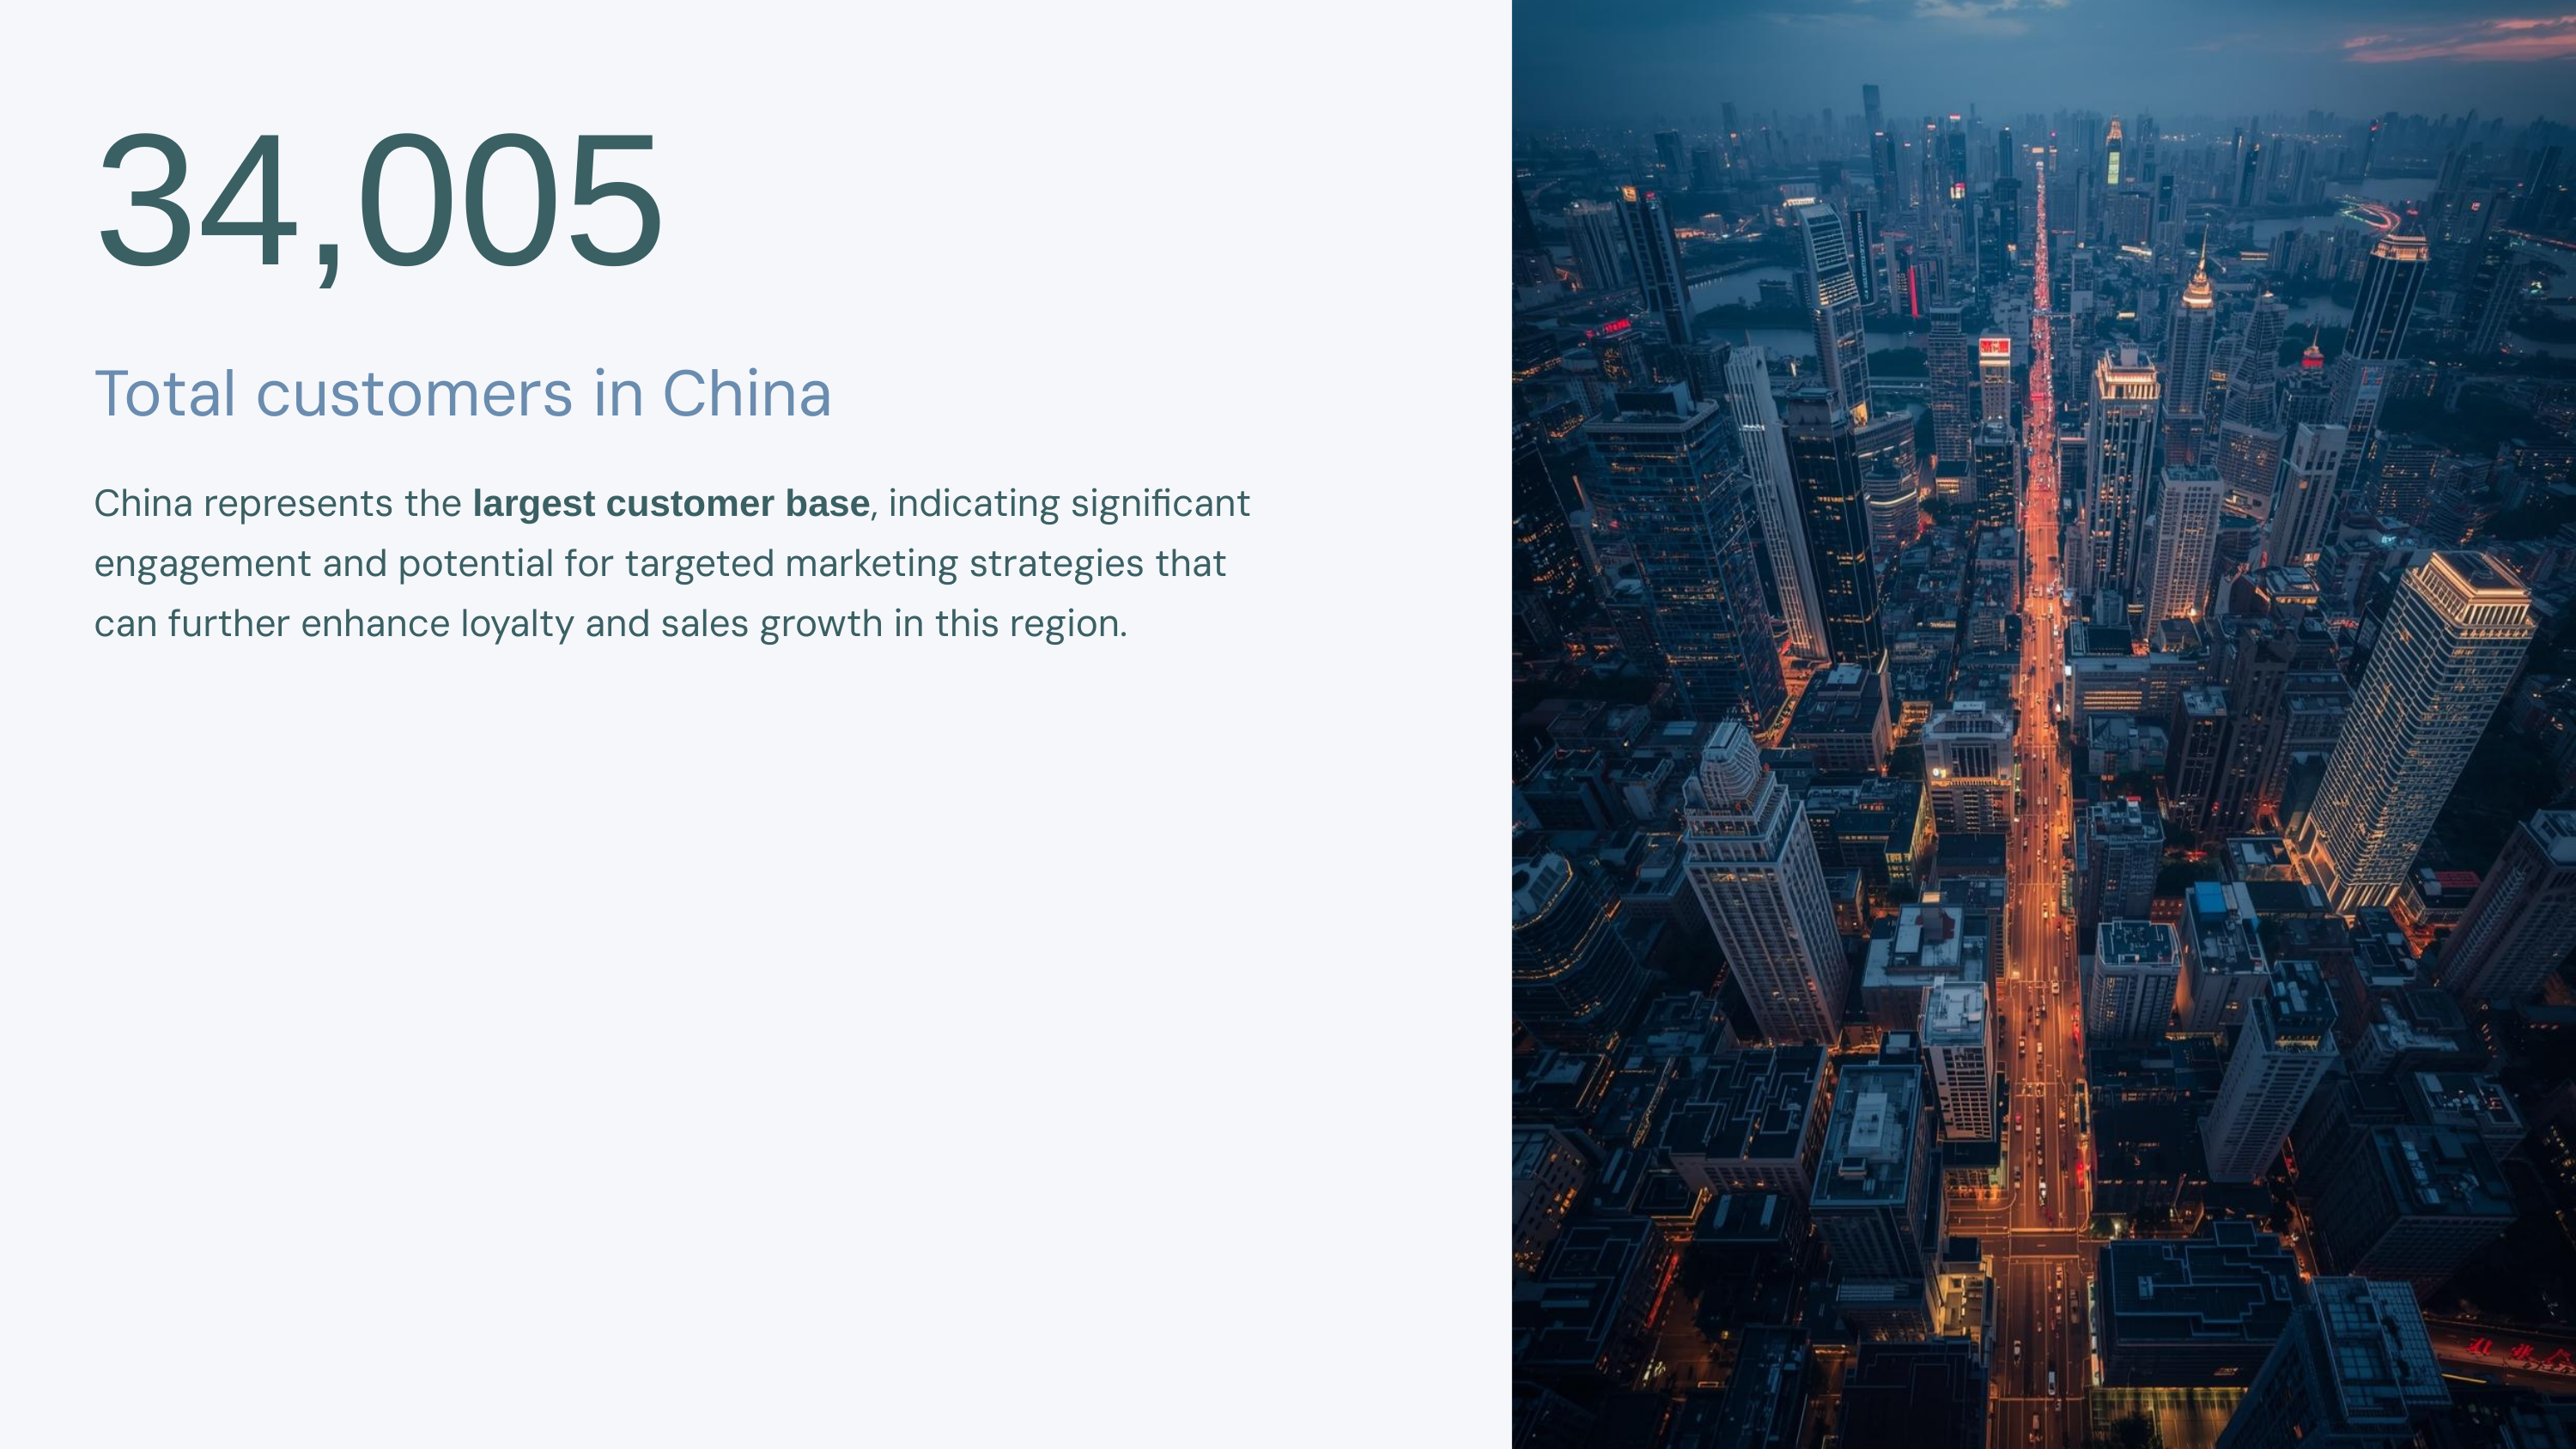

34,005
Total customers in China
China represents the largest customer base, indicating significant engagement and potential for targeted marketing strategies that can further enhance loyalty and sales growth in this region.